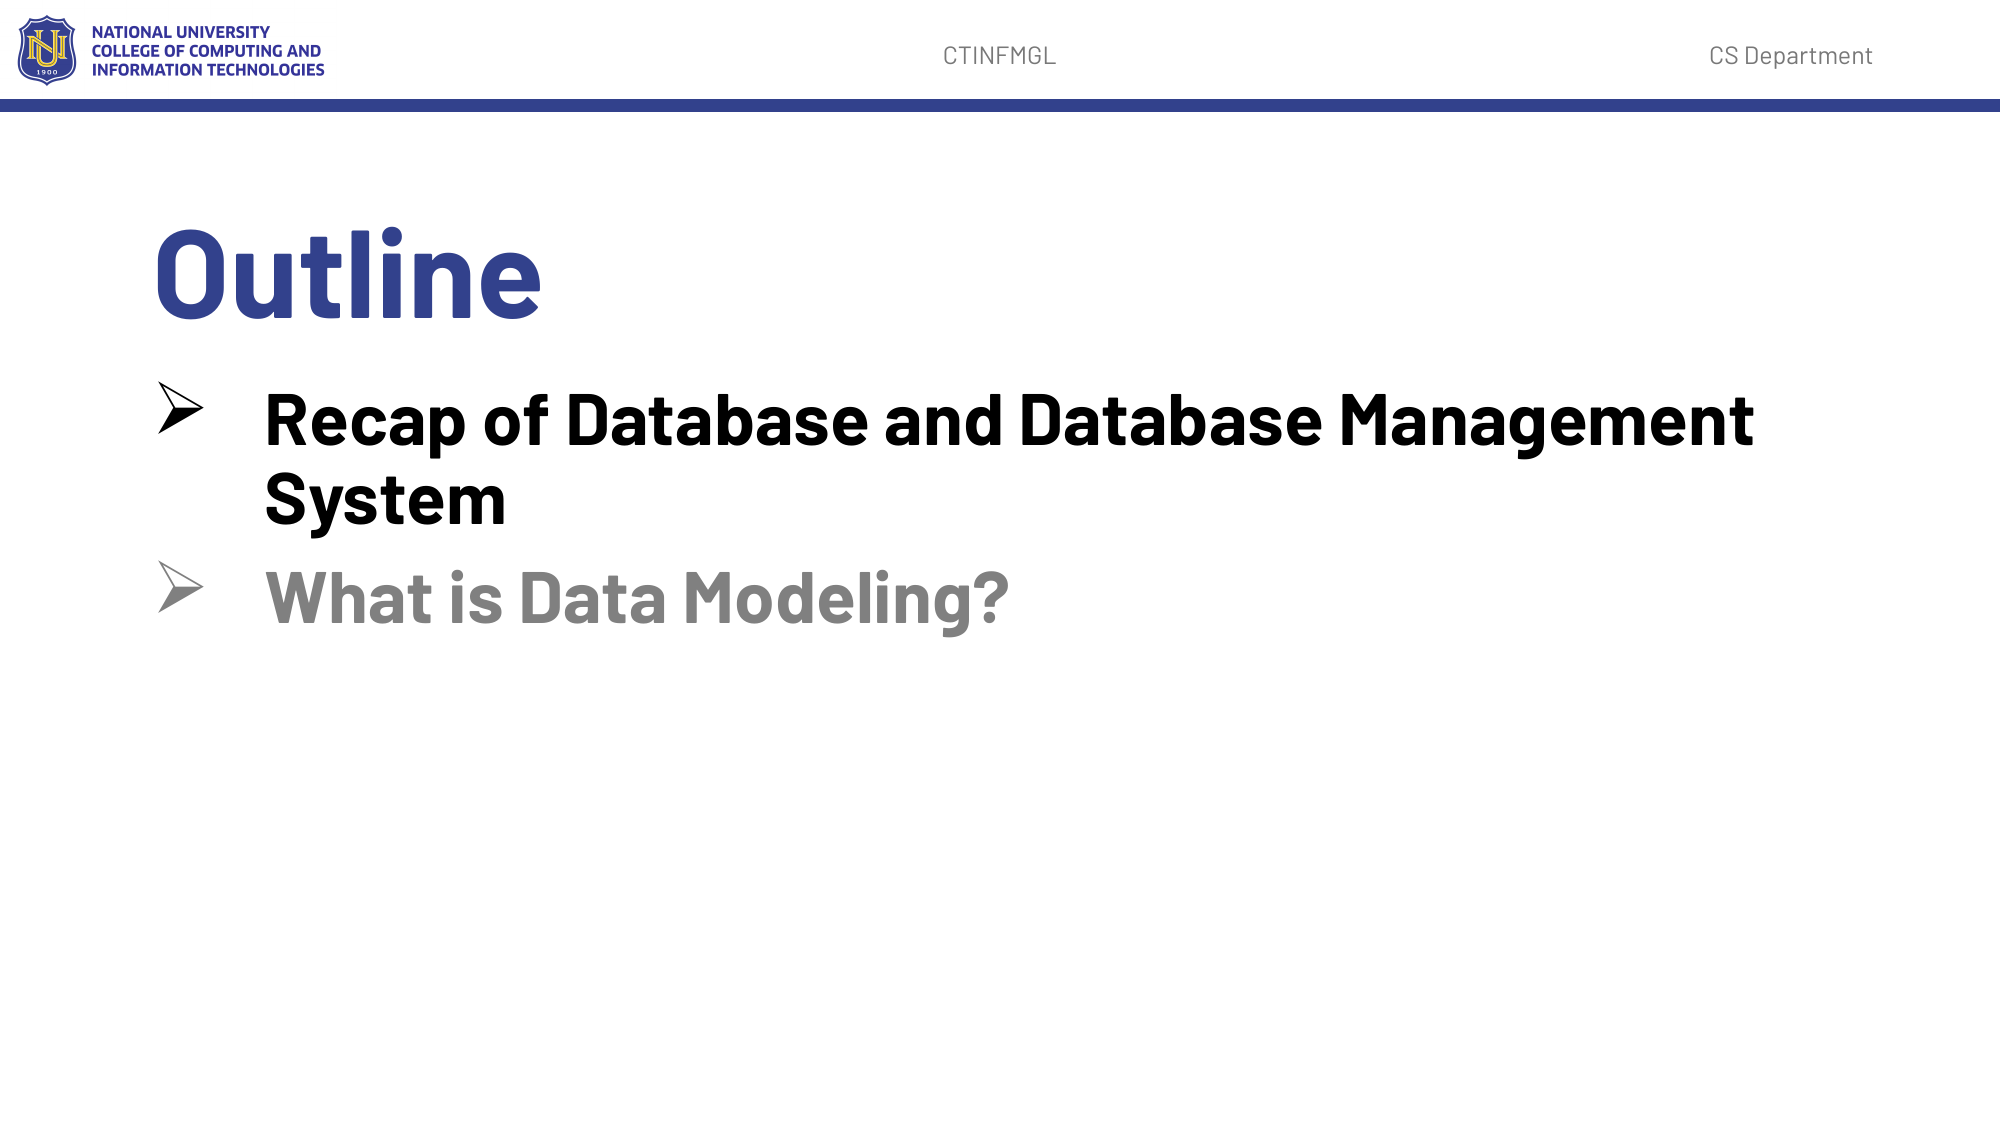

Outline
Recap of Database and Database Management System
What is Data Modeling?